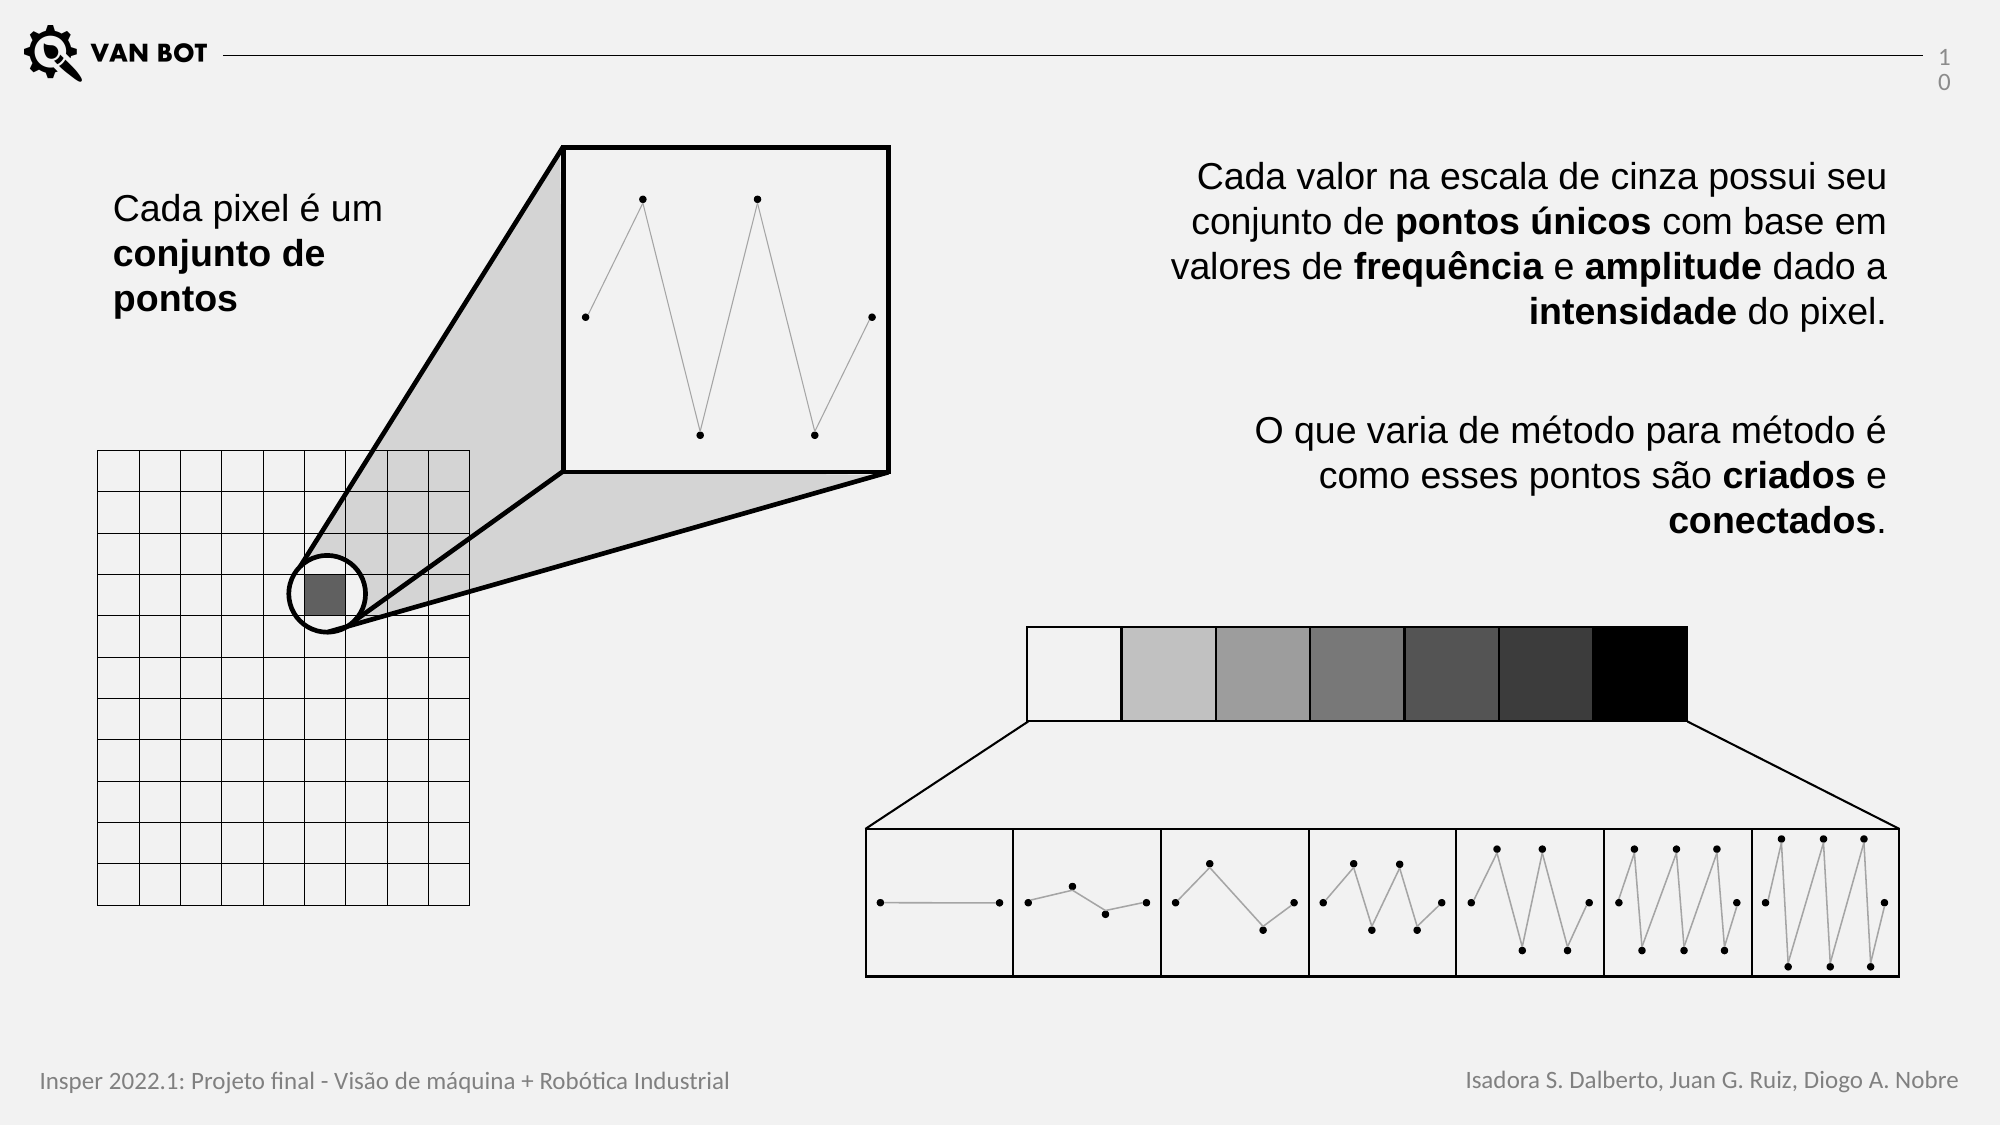

10
Cada valor na escala de cinza possui seu conjunto de pontos únicos com base em valores de frequência e amplitude dado a intensidade do pixel.

Cada pixel é um conjunto de pontos
O que varia de método para método é como esses pontos são criados e conectados.
|  |  |  |  |  |  |  |  |  |
| --- | --- | --- | --- | --- | --- | --- | --- | --- |
|  |  |  |  |  |  |  |  |  |
|  |  |  |  |  |  |  |  |  |
|  |  |  |  |  |  |  |  |  |
|  |  |  |  |  |  |  |  |  |
|  |  |  |  |  |  |  |  |  |
|  |  |  |  |  |  |  |  |  |
|  |  |  |  |  |  |  |  |  |
|  |  |  |  |  |  |  |  |  |
|  |  |  |  |  |  |  |  |  |
|  |  |  |  |  |  |  |  |  |